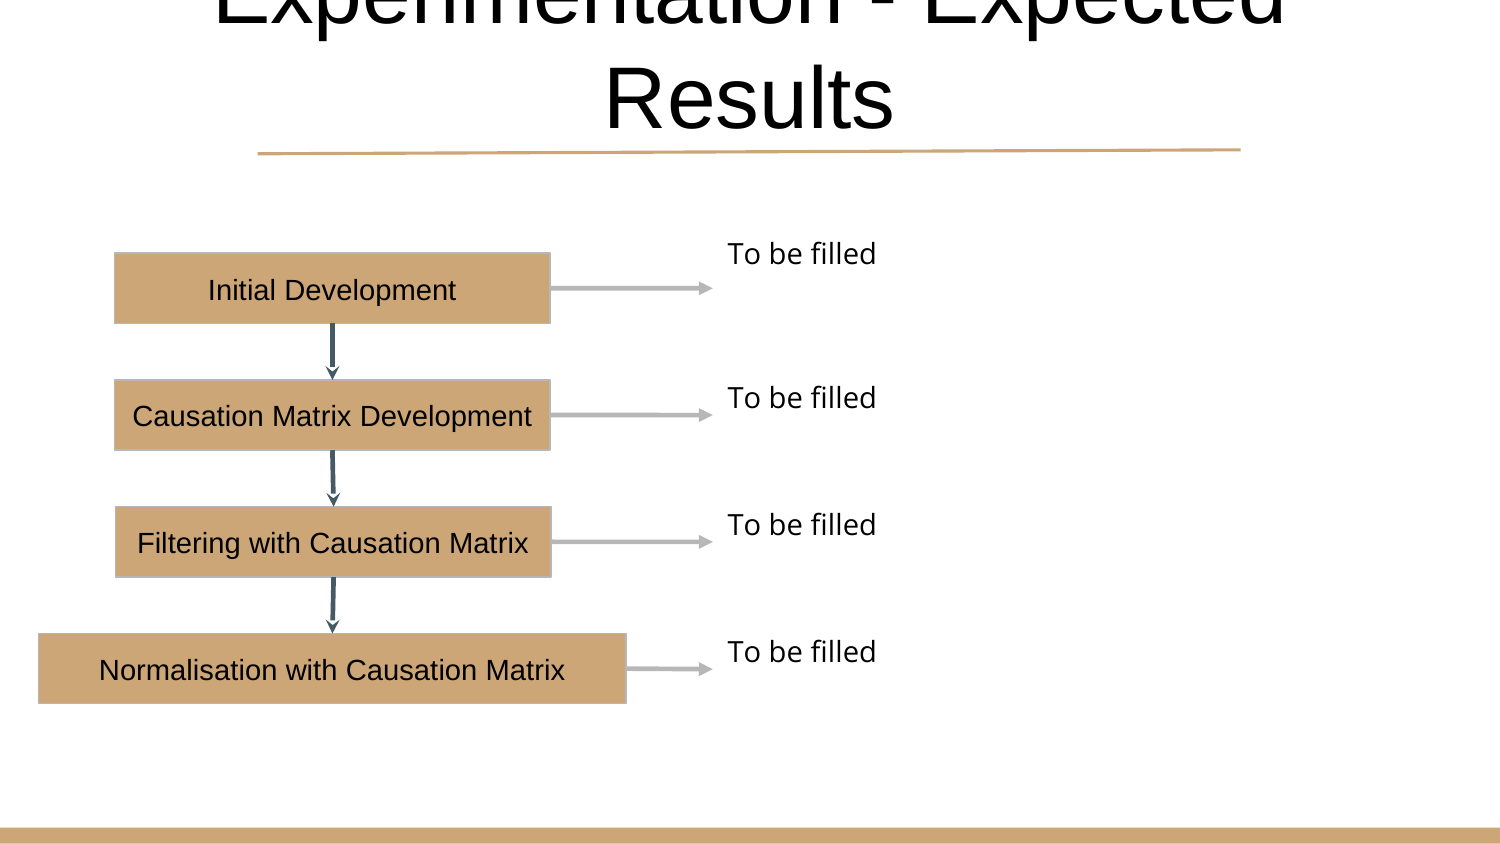

# Experimentation - Expected Results
To be filled
Initial Development
To be filled
Causation Matrix Development
To be filled
Filtering with Causation Matrix
To be filled

Normalisation with Causation Matrix